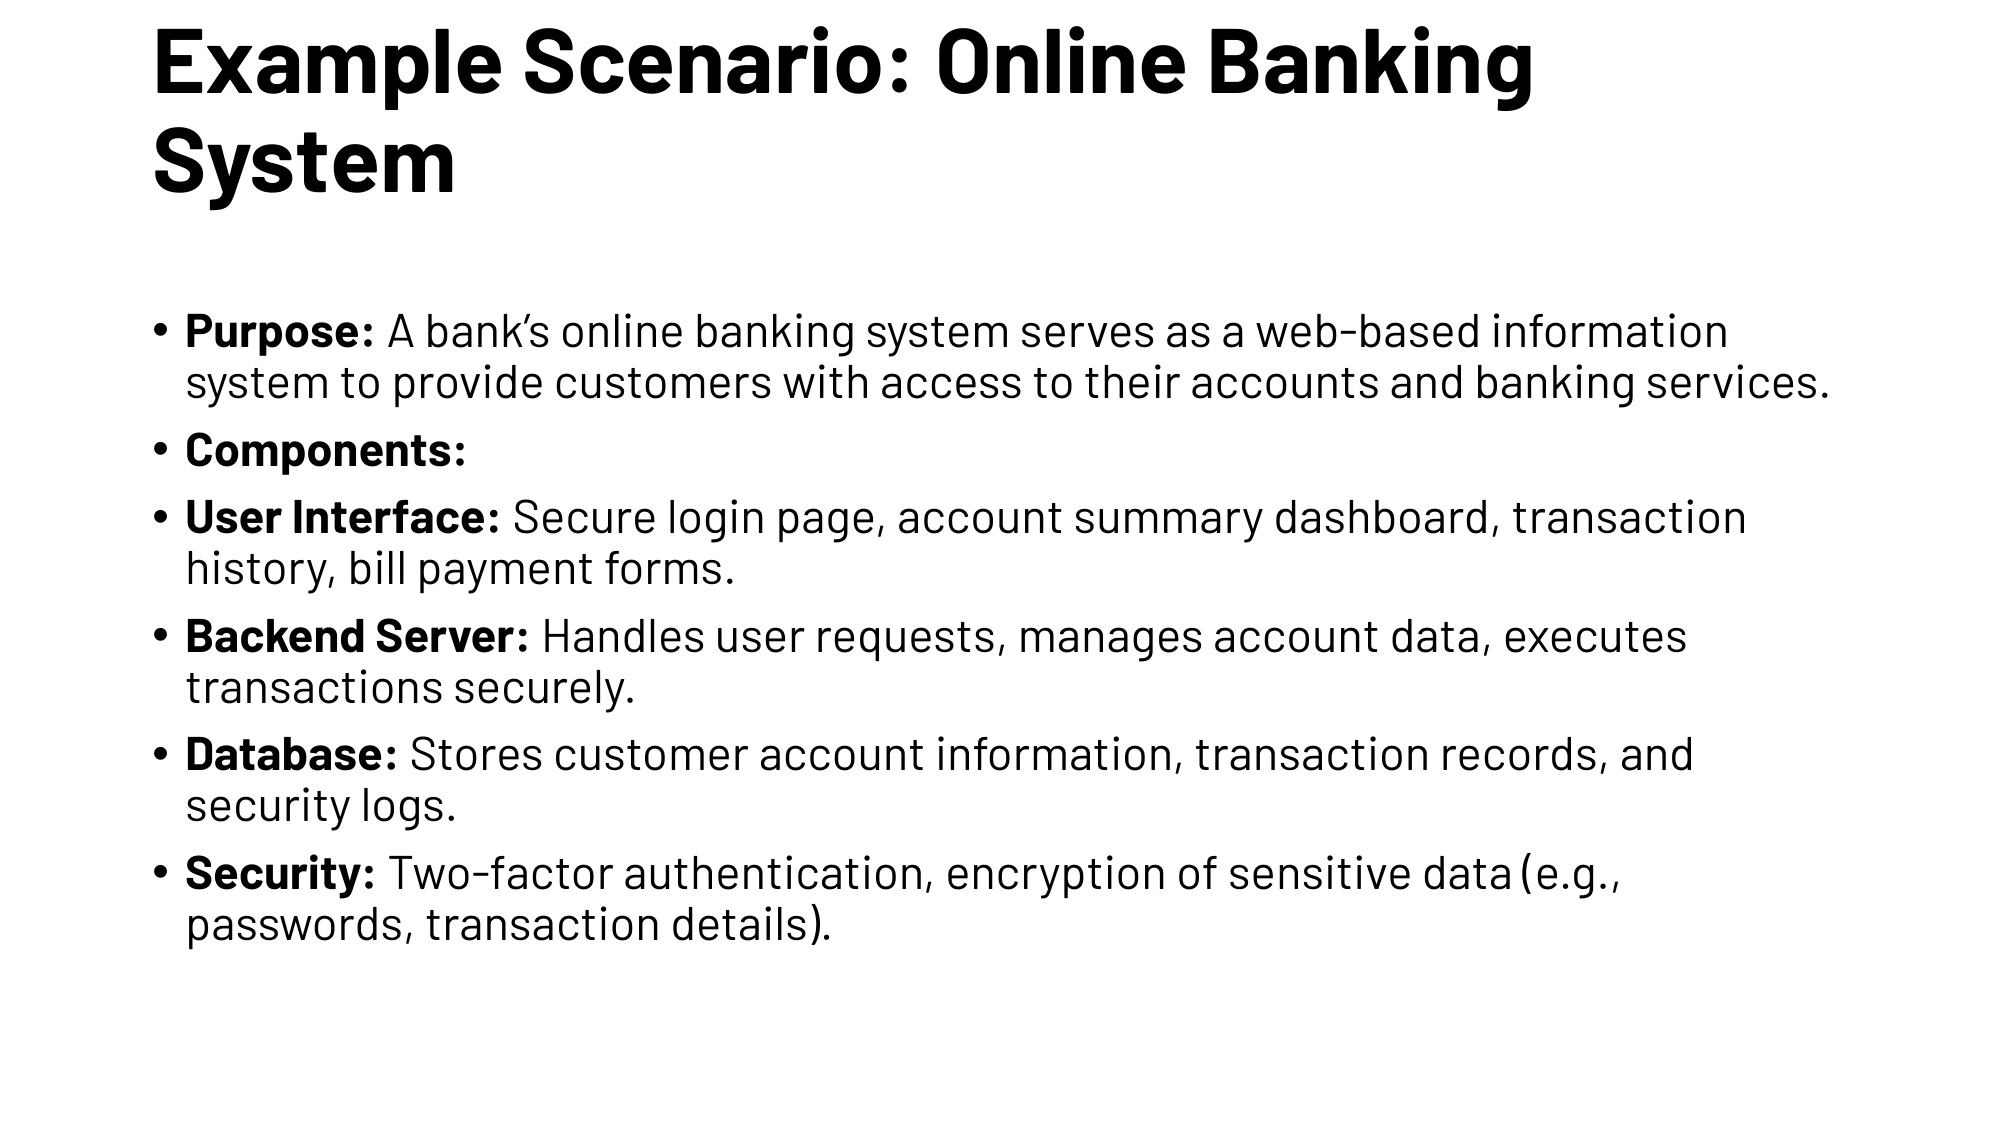

# Example Scenario: Online Banking System
Purpose: A bank’s online banking system serves as a web-based information system to provide customers with access to their accounts and banking services.
Components:
User Interface: Secure login page, account summary dashboard, transaction history, bill payment forms.
Backend Server: Handles user requests, manages account data, executes transactions securely.
Database: Stores customer account information, transaction records, and security logs.
Security: Two-factor authentication, encryption of sensitive data (e.g., passwords, transaction details).